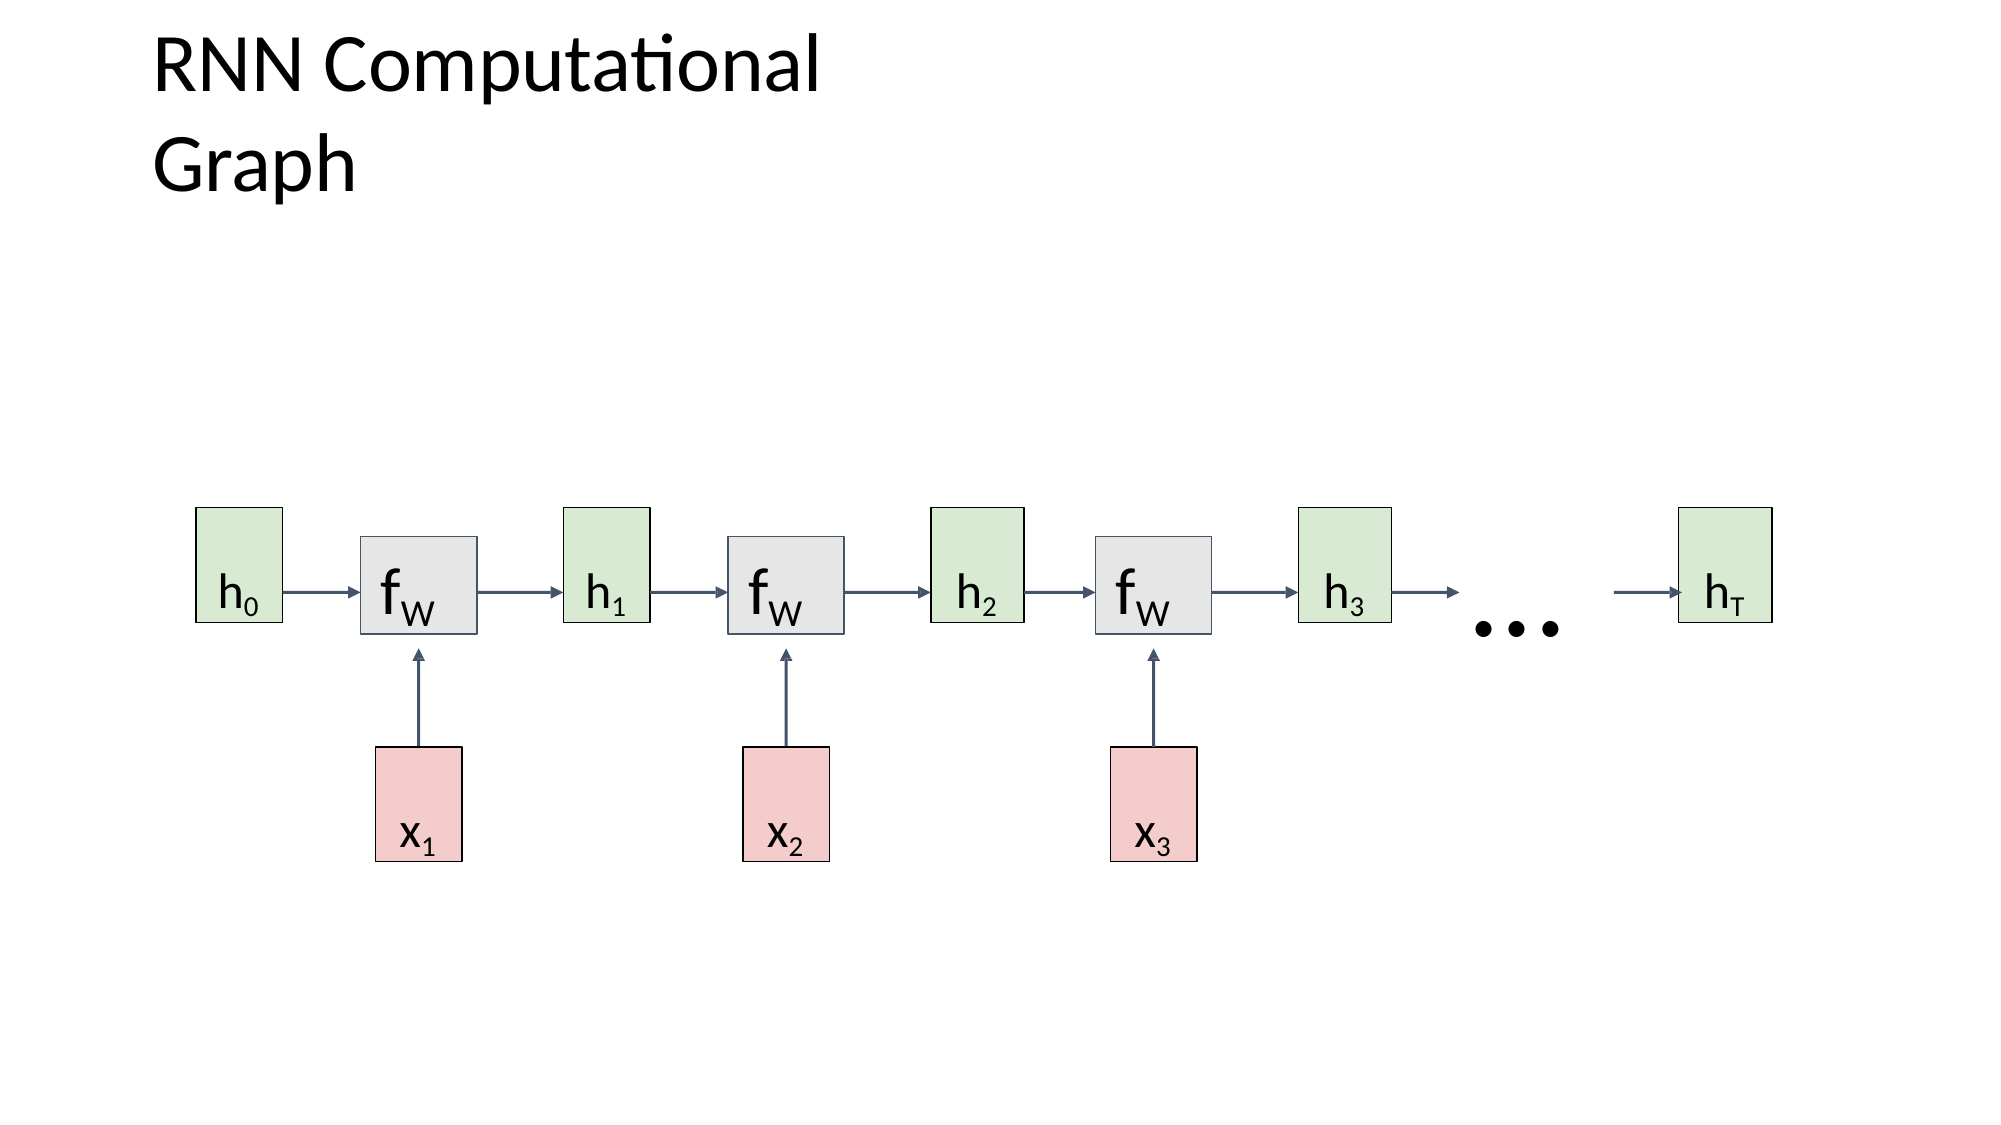

# RNN Computational Graph
…
h0
h1
h2
h3
hT
fW
fW
fW

x1
x2
x3